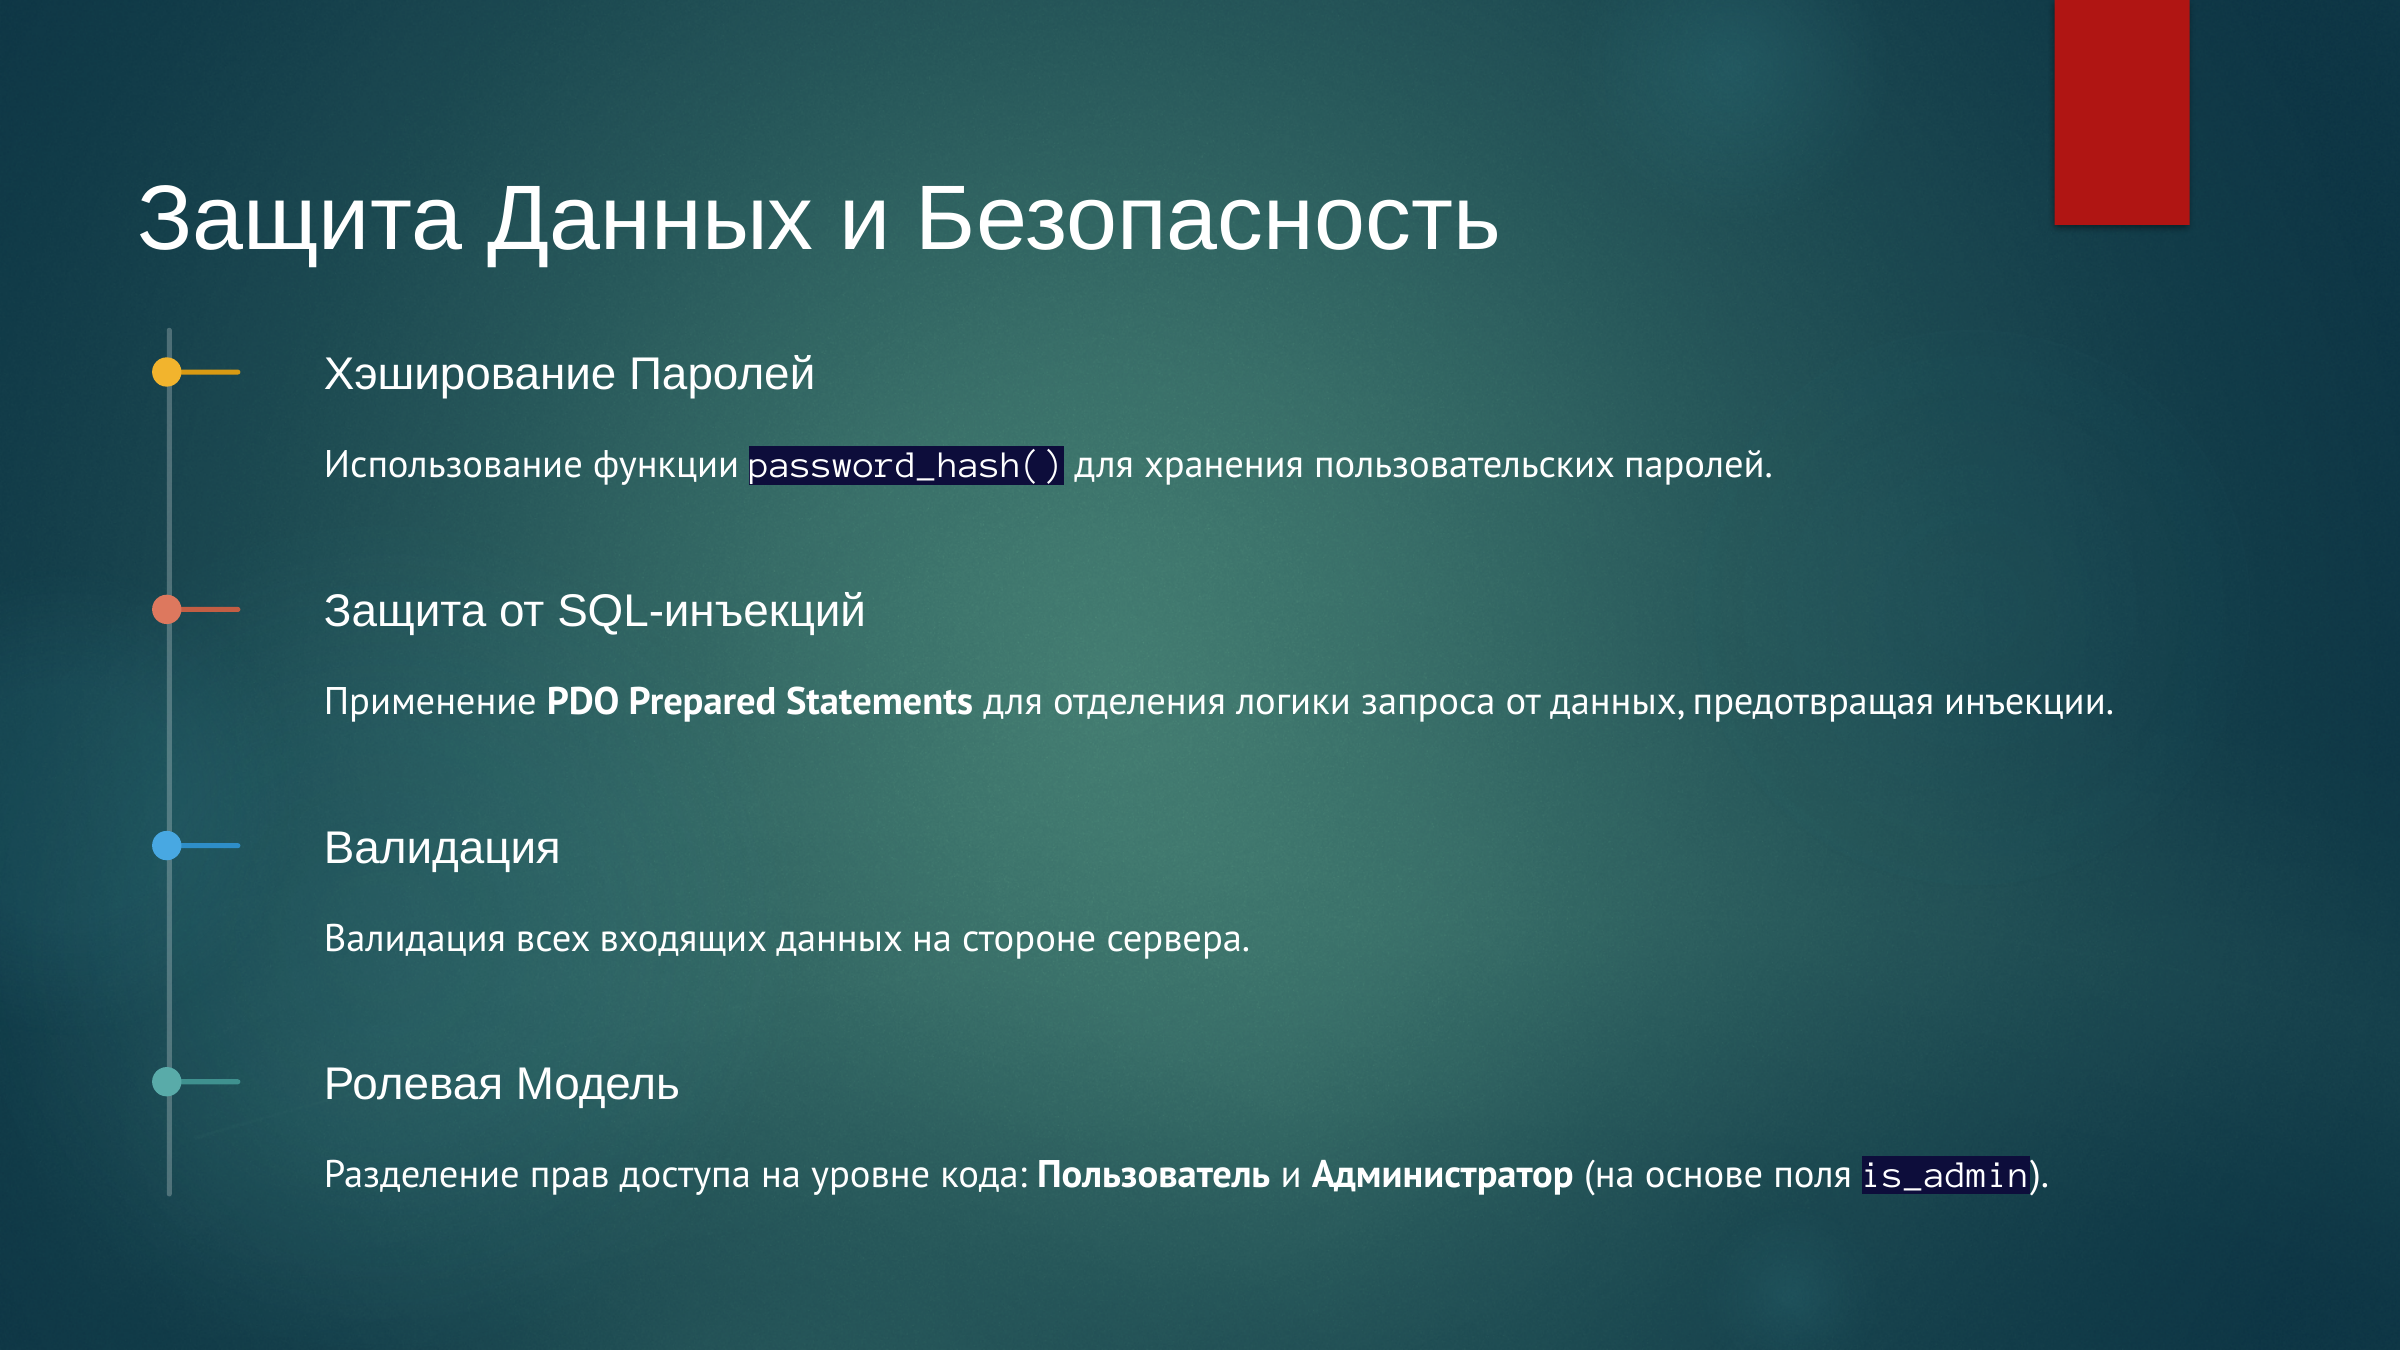

Защита Данных и Безопасность

Хэширование Паролей

Использование функции password_hash() для хранения пользовательских паролей.
Защита от SQL-инъекций

Применение PDO Prepared Statements для отделения логики запроса от данных, предотвращая инъекции.
Валидация

Валидация всех входящих данных на стороне сервера.
Ролевая Модель

Разделение прав доступа на уровне кода: Пользователь и Администратор (на основе поля is_admin).